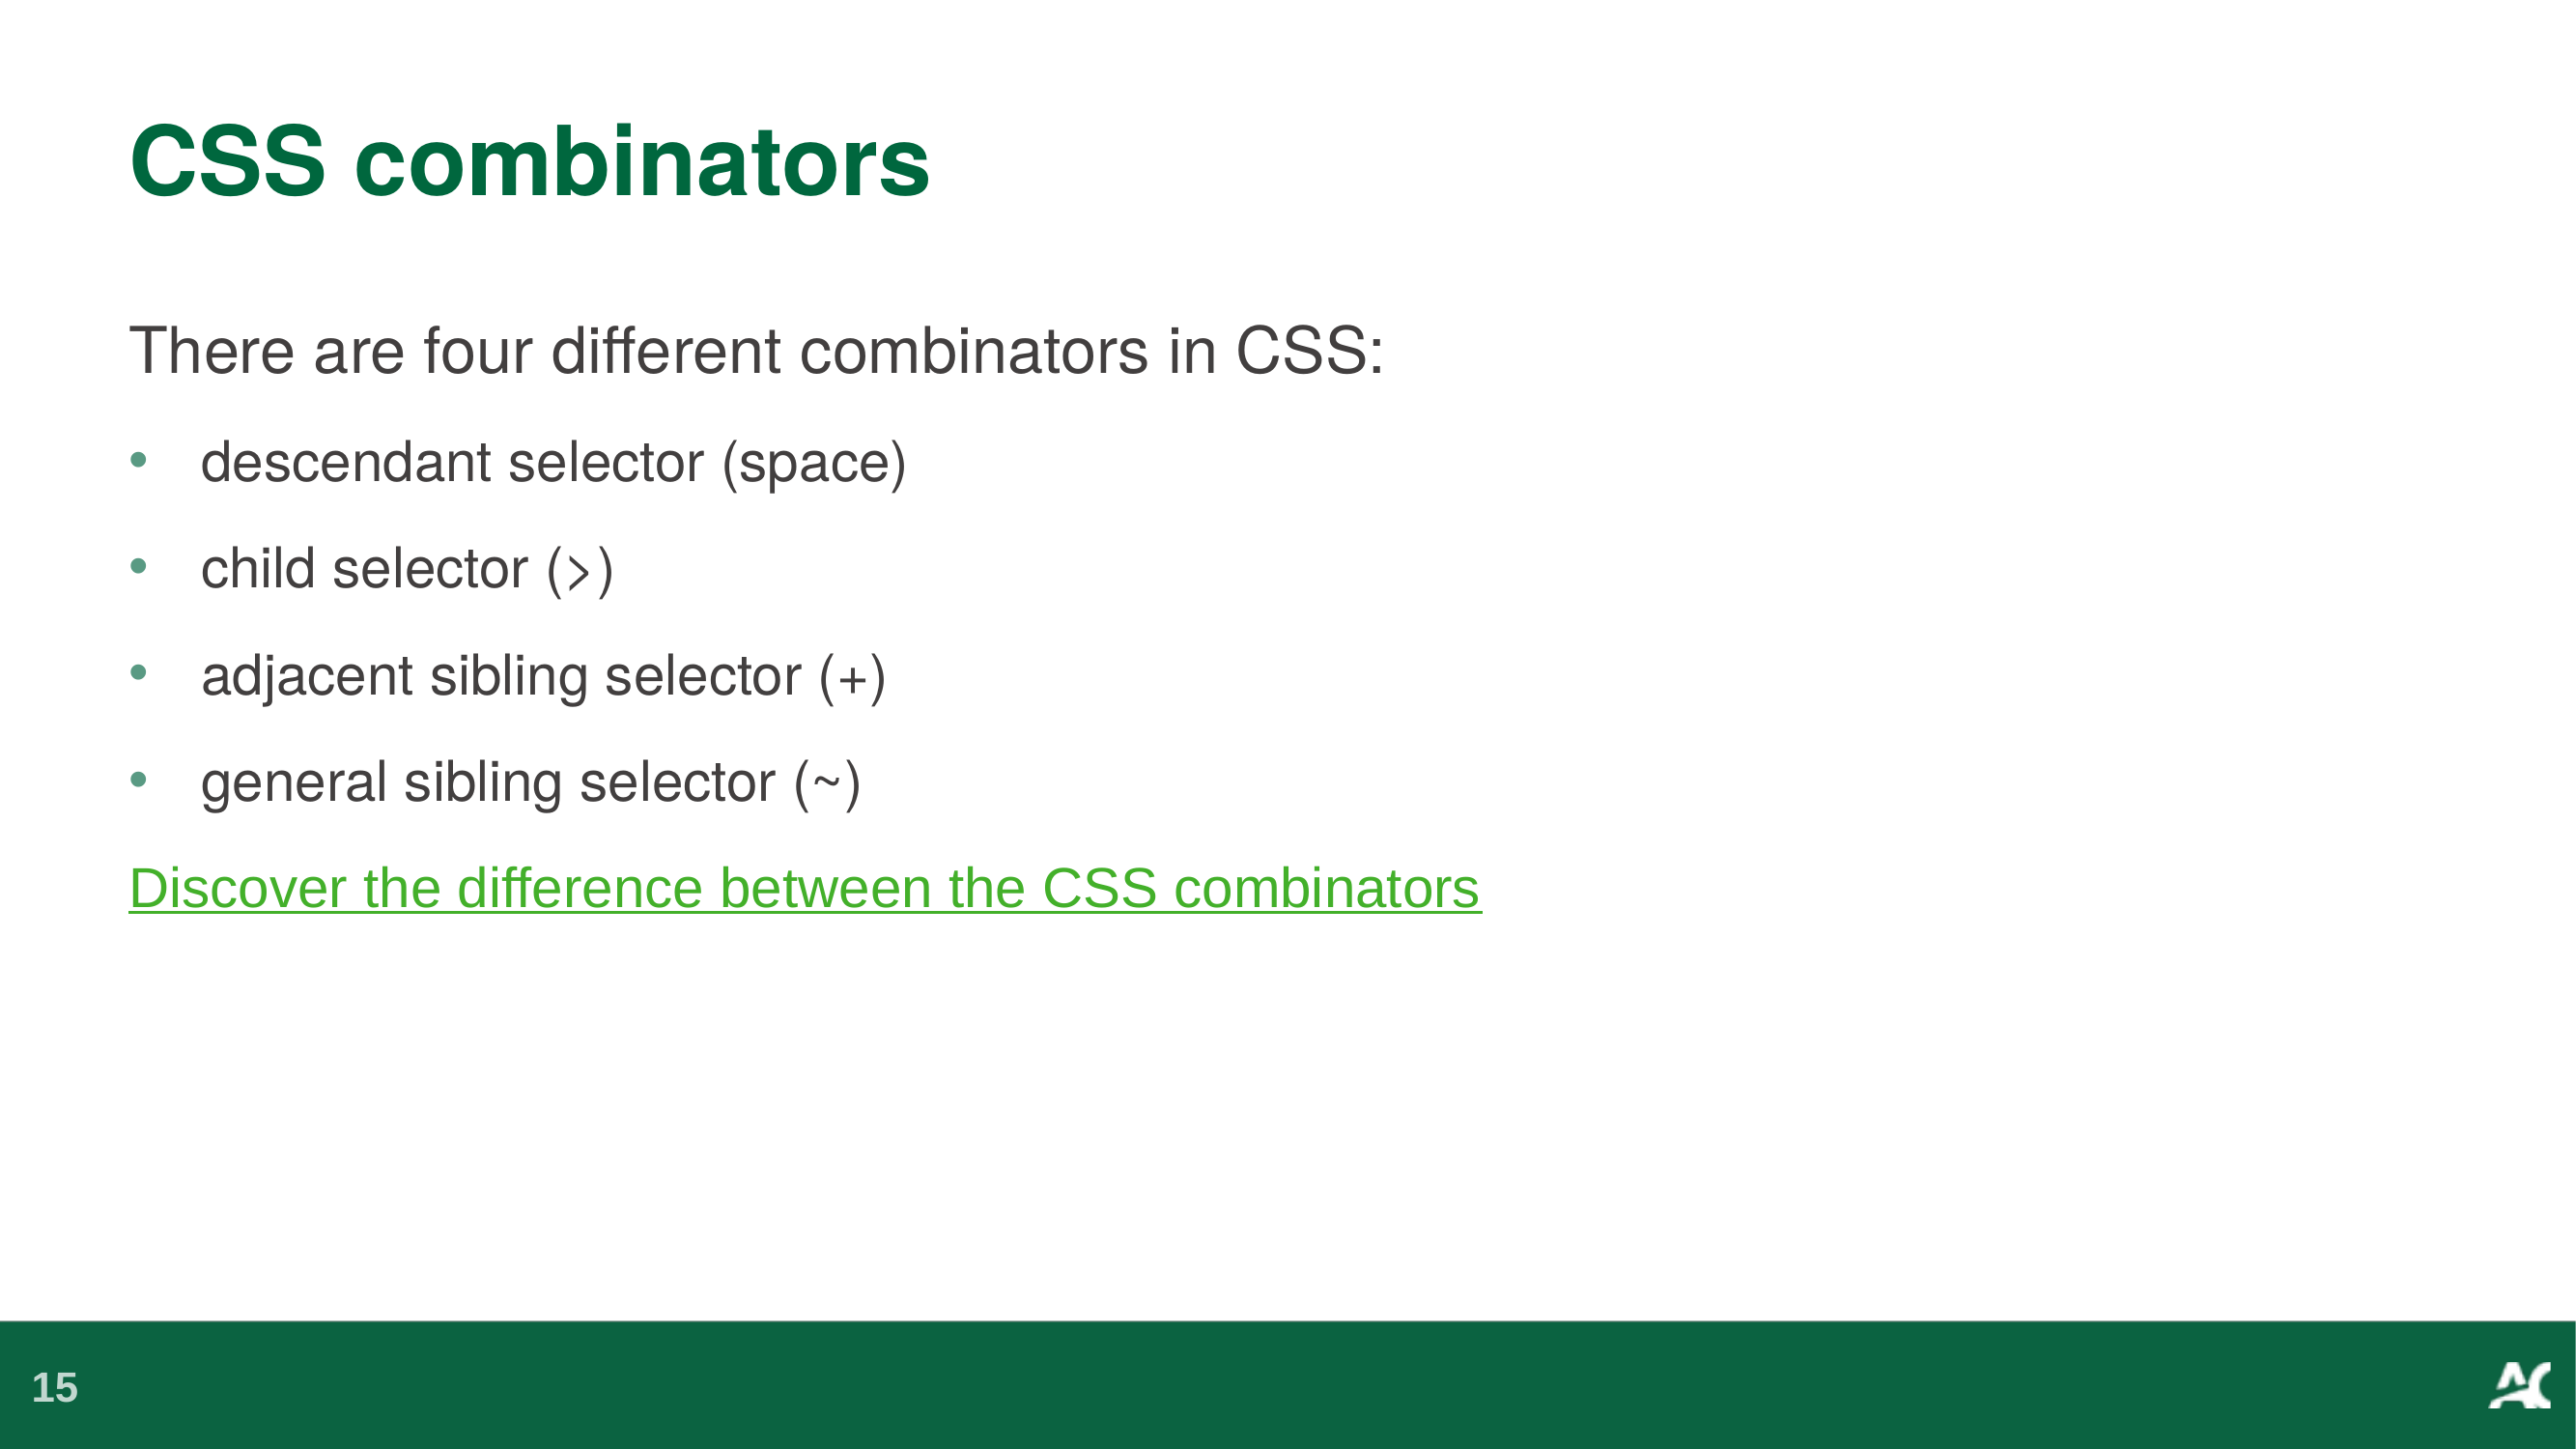

# CSS combinators
There are four different combinators in CSS:
descendant selector (space)
child selector (>)
adjacent sibling selector (+)
general sibling selector (~)
Discover the difference between the CSS combinators

15